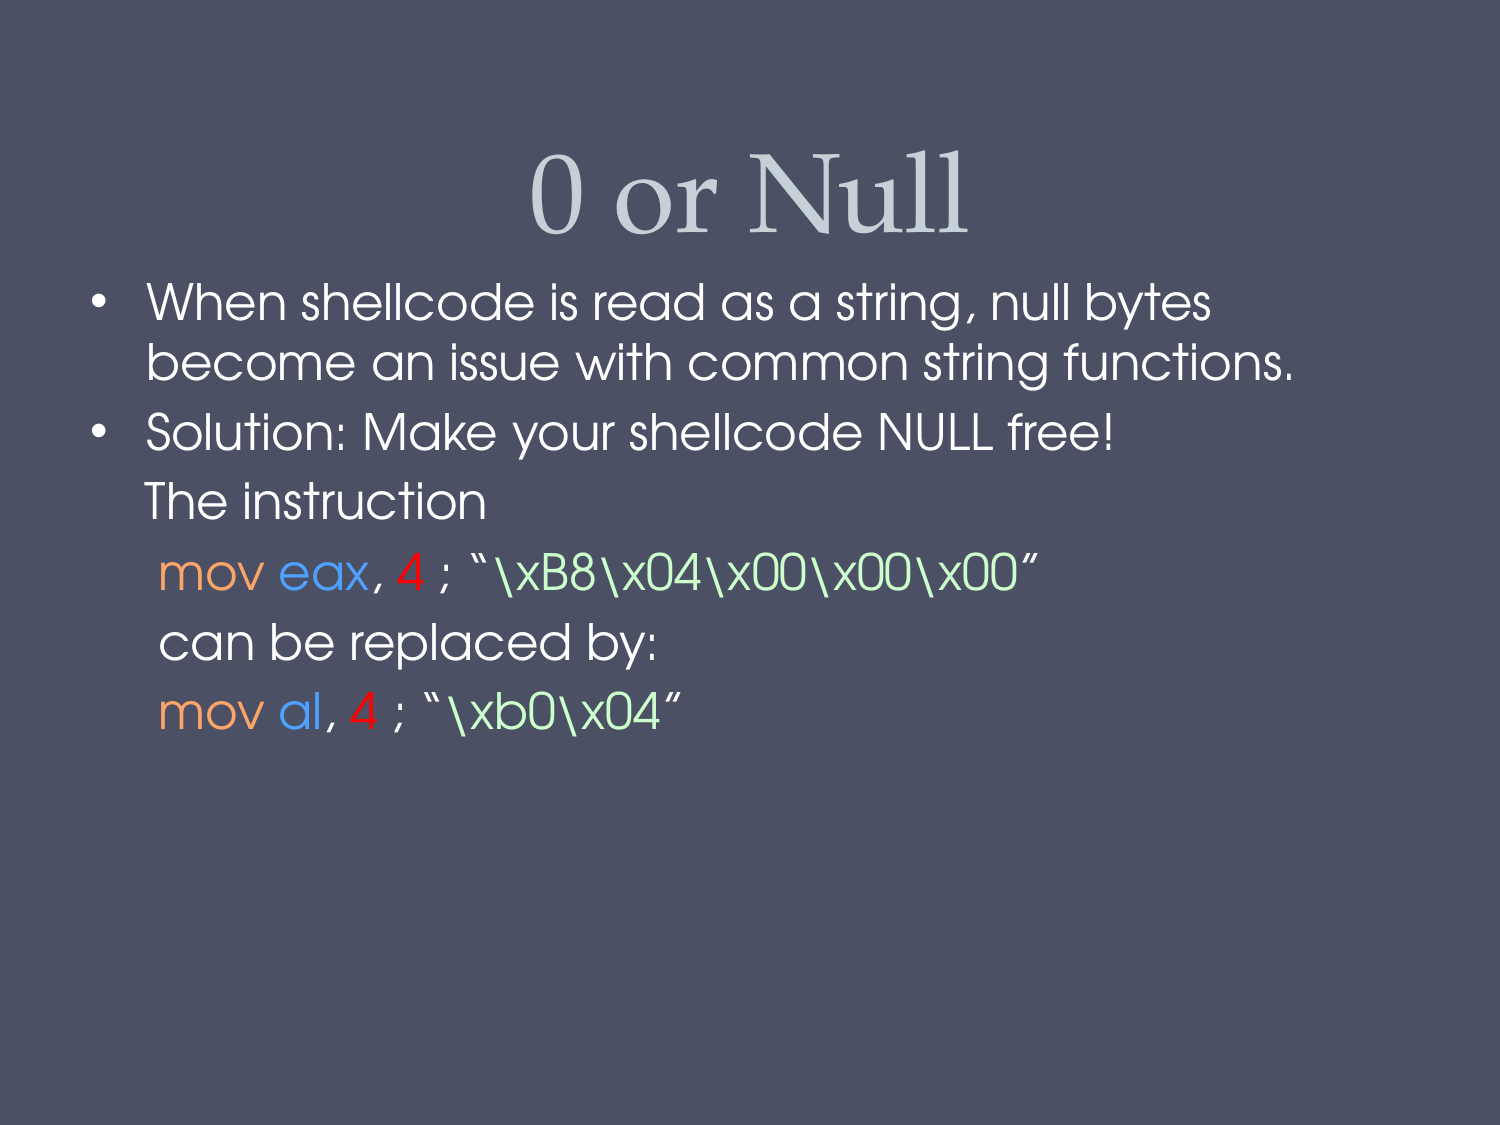

# 0 or Null
When shellcode is read as a string, null bytes become an issue with common string functions.
Solution: Make your shellcode NULL free!
    The instruction
     mov eax, 4 ; “\xB8\x04\x00\x00\x00”
     can be replaced by:
     mov al, 4 ; “\xb0\x04”